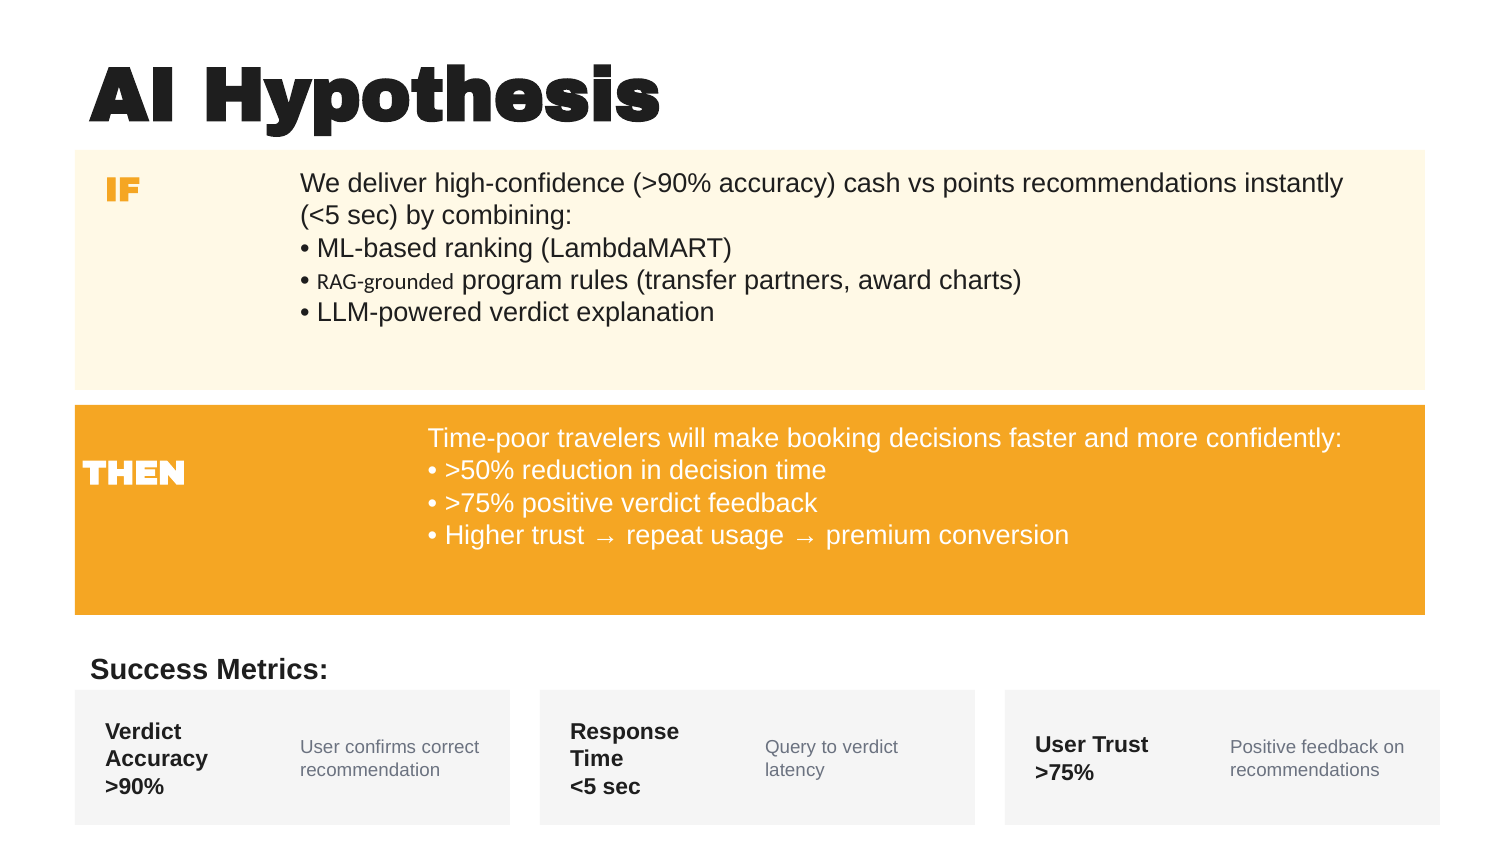

AI Hypothesis

IF
We deliver high-confidence (>90% accuracy) cash vs points recommendations instantly (<5 sec) by combining:
• ML-based ranking (LambdaMART)
• RAG-grounded program rules (transfer partners, award charts)
• LLM-powered verdict explanation

Time-poor travelers will make booking decisions faster and more confidently:
• >50% reduction in decision time
• >75% positive verdict feedback
• Higher trust → repeat usage → premium conversion
THEN
Success Metrics:

Verdict Accuracy
>90%
User confirms correct recommendation
Response Time
<5 sec
Query to verdict latency
User Trust
>75%
Positive feedback on recommendations